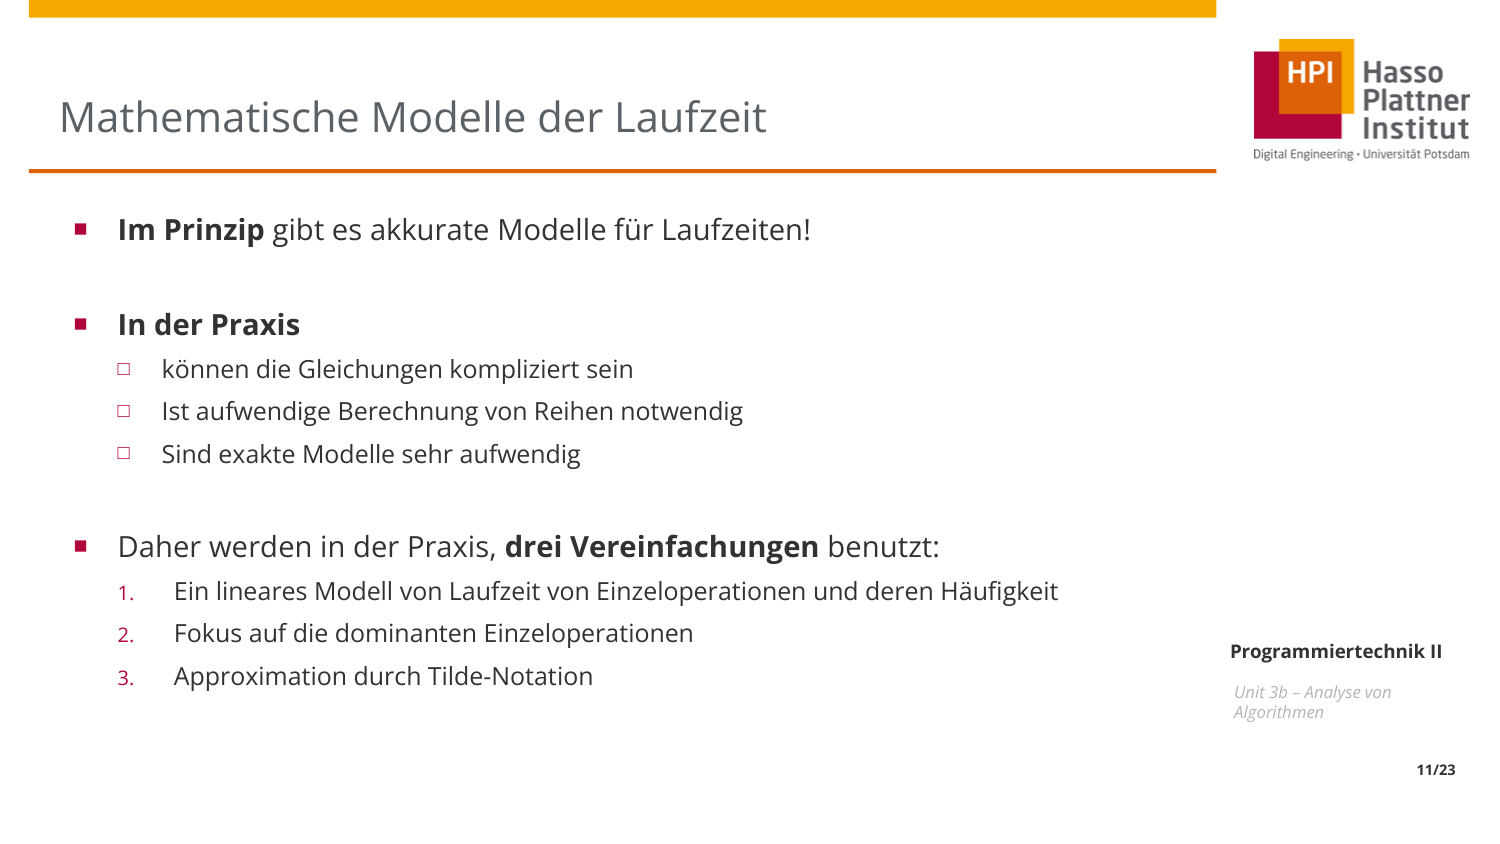

# Mathematische Modelle der Laufzeit
Im Prinzip gibt es akkurate Modelle für Laufzeiten!

In der Praxis
können die Gleichungen kompliziert sein
Ist aufwendige Berechnung von Reihen notwendig
Sind exakte Modelle sehr aufwendig

Daher werden in der Praxis, drei Vereinfachungen benutzt:
Ein lineares Modell von Laufzeit von Einzeloperationen und deren Häufigkeit
Fokus auf die dominanten Einzeloperationen
Approximation durch Tilde-Notation